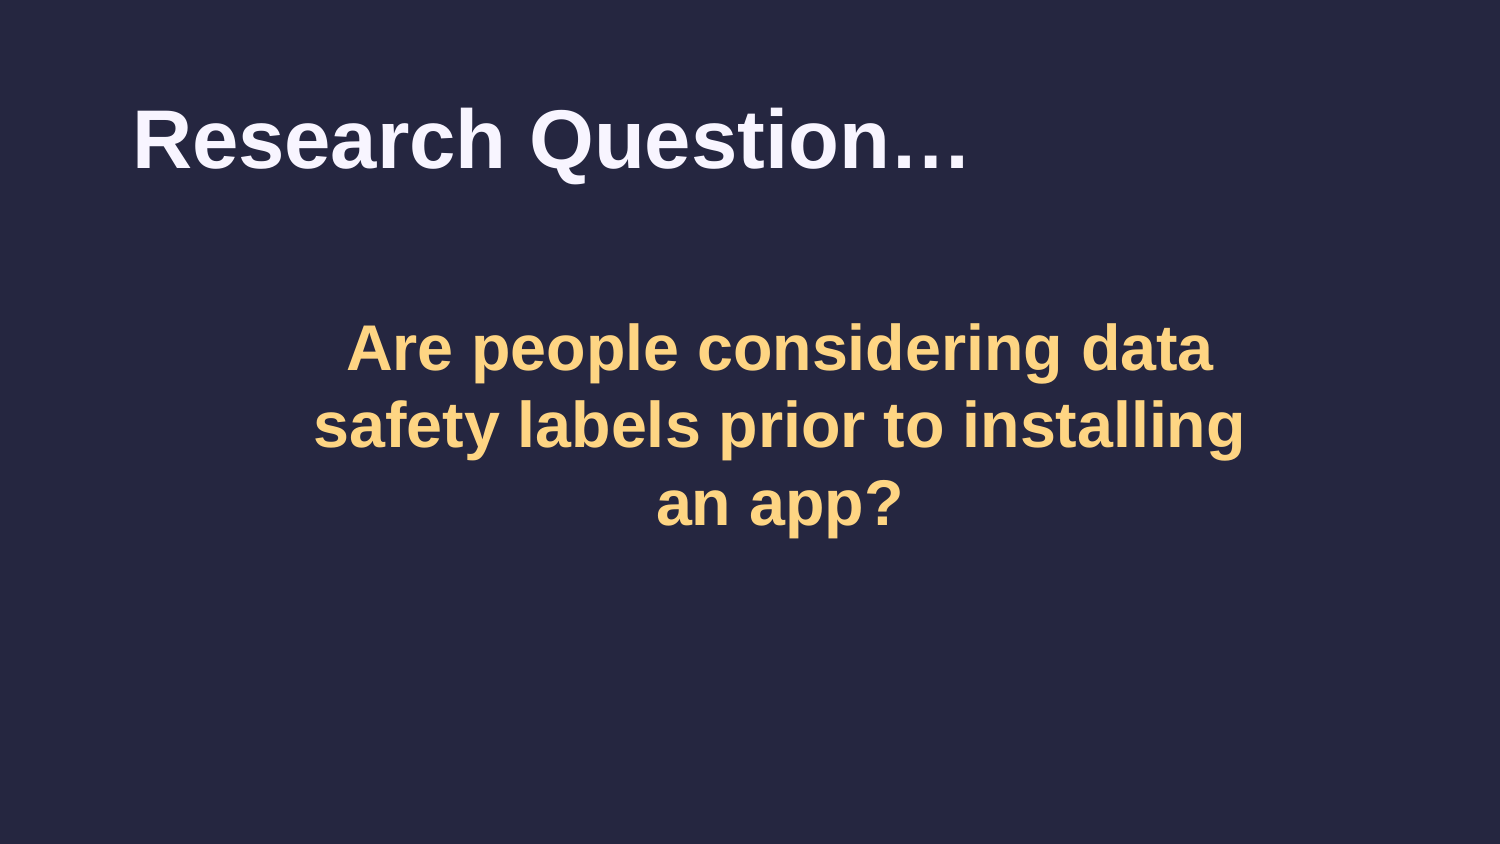

# Research Question…
Are people considering data safety labels prior to installing an app?